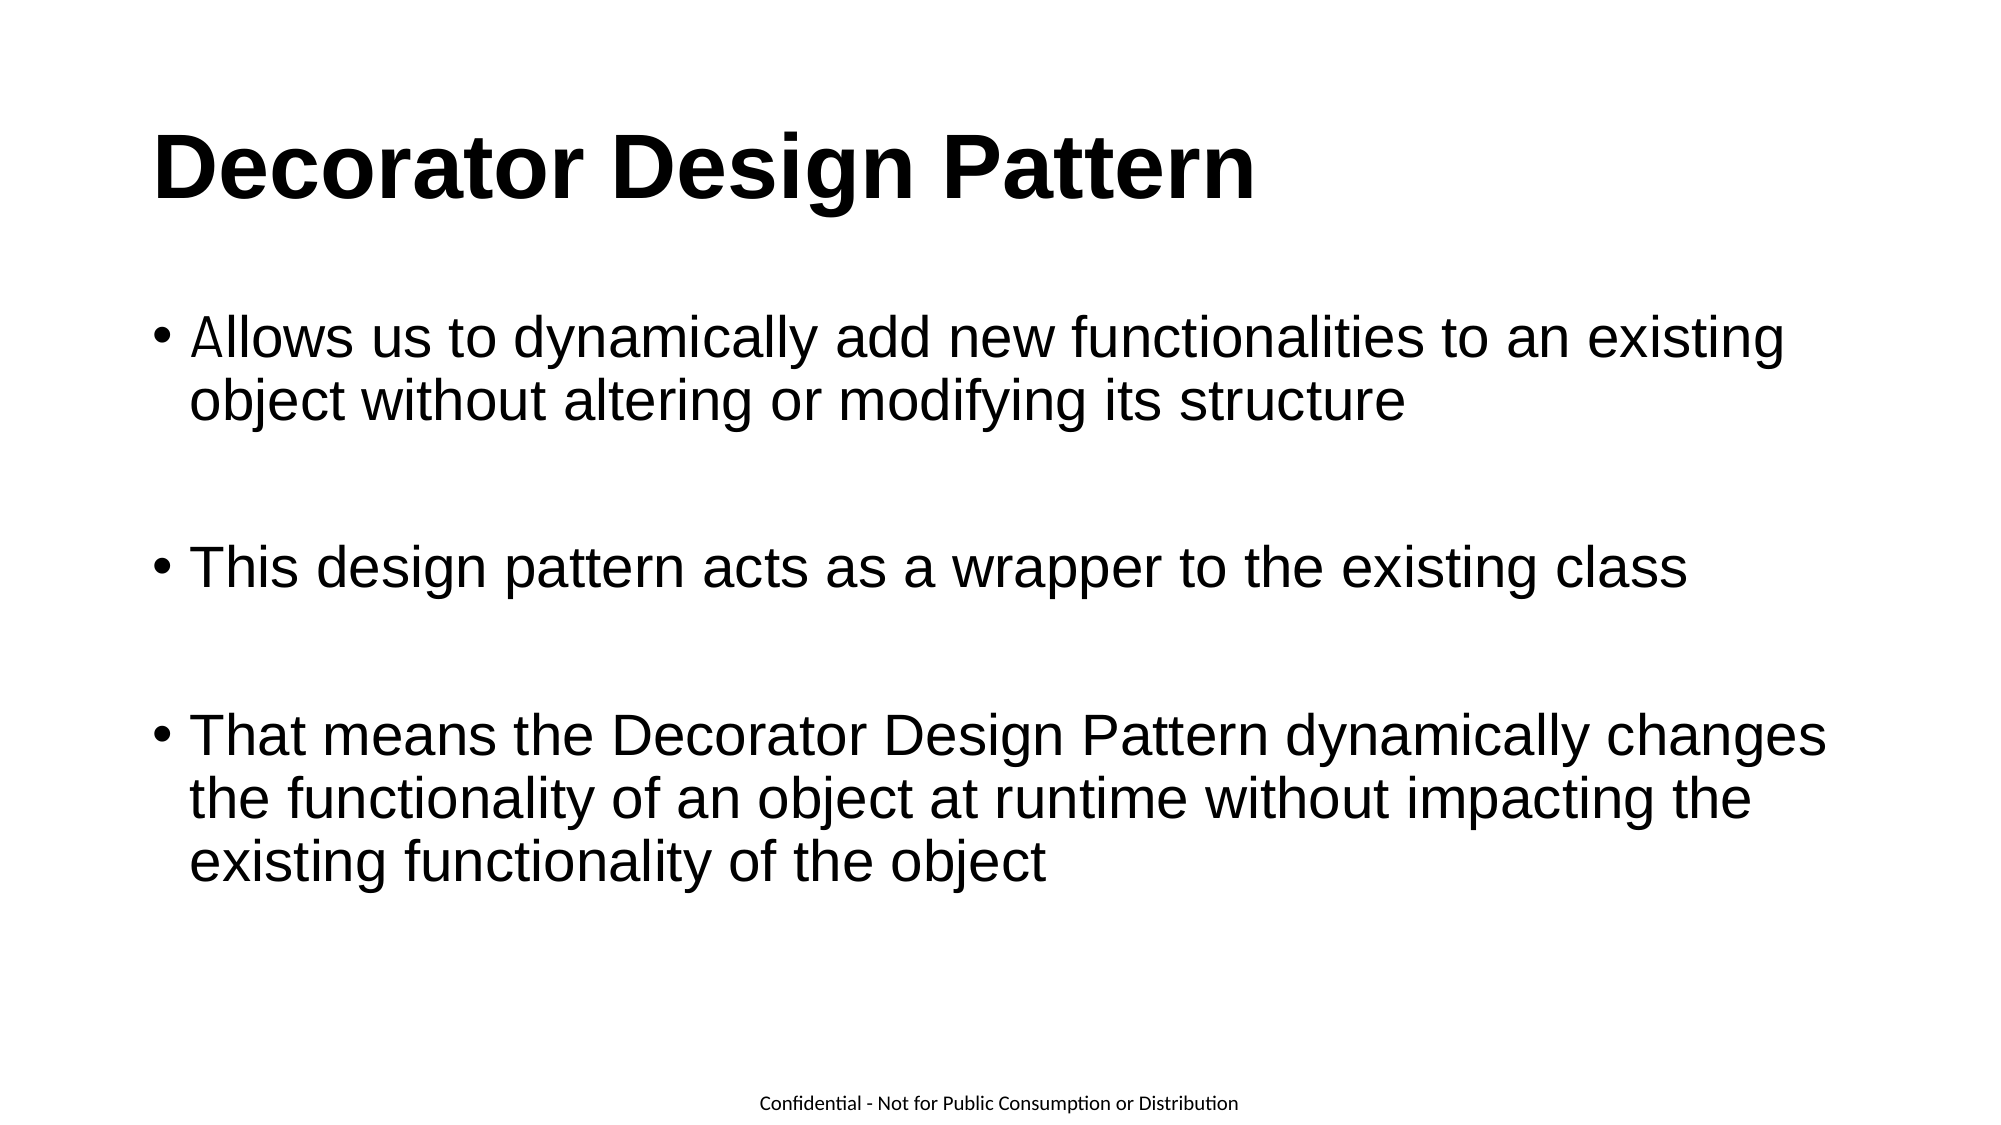

# Decorator Design Pattern
Allows us to dynamically add new functionalities to an existing object without altering or modifying its structure

This design pattern acts as a wrapper to the existing class

That means the Decorator Design Pattern dynamically changes the functionality of an object at runtime without impacting the existing functionality of the object